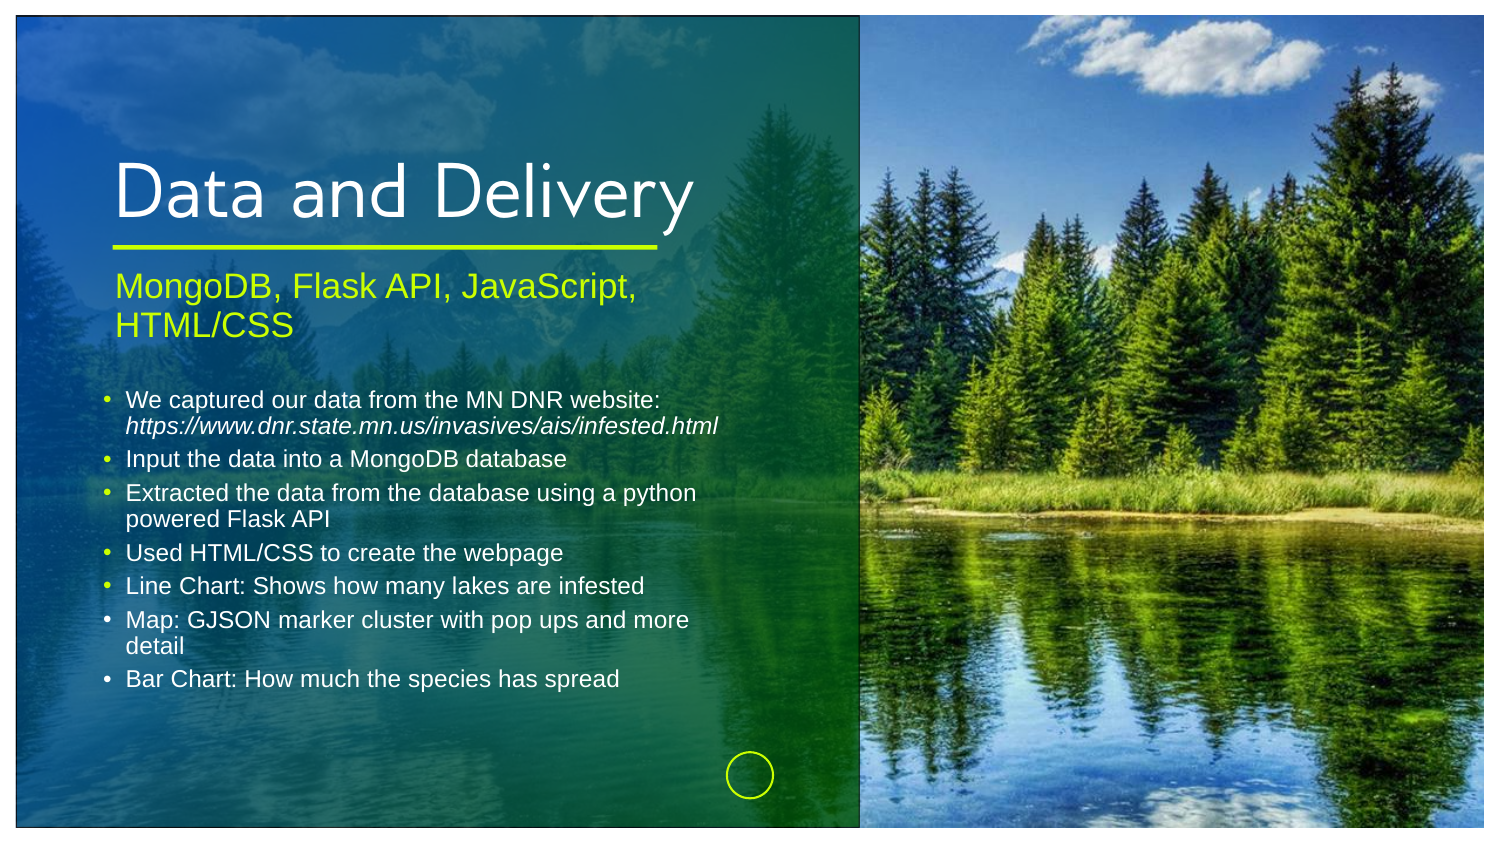

# Data and Delivery
MongoDB, Flask API, JavaScript, HTML/CSS
We captured our data from the MN DNR website: https://www.dnr.state.mn.us/invasives/ais/infested.html
Input the data into a MongoDB database
Extracted the data from the database using a python powered Flask API
Used HTML/CSS to create the webpage
Line Chart: Shows how many lakes are infested
Map: GJSON marker cluster with pop ups and more detail
Bar Chart: How much the species has spread